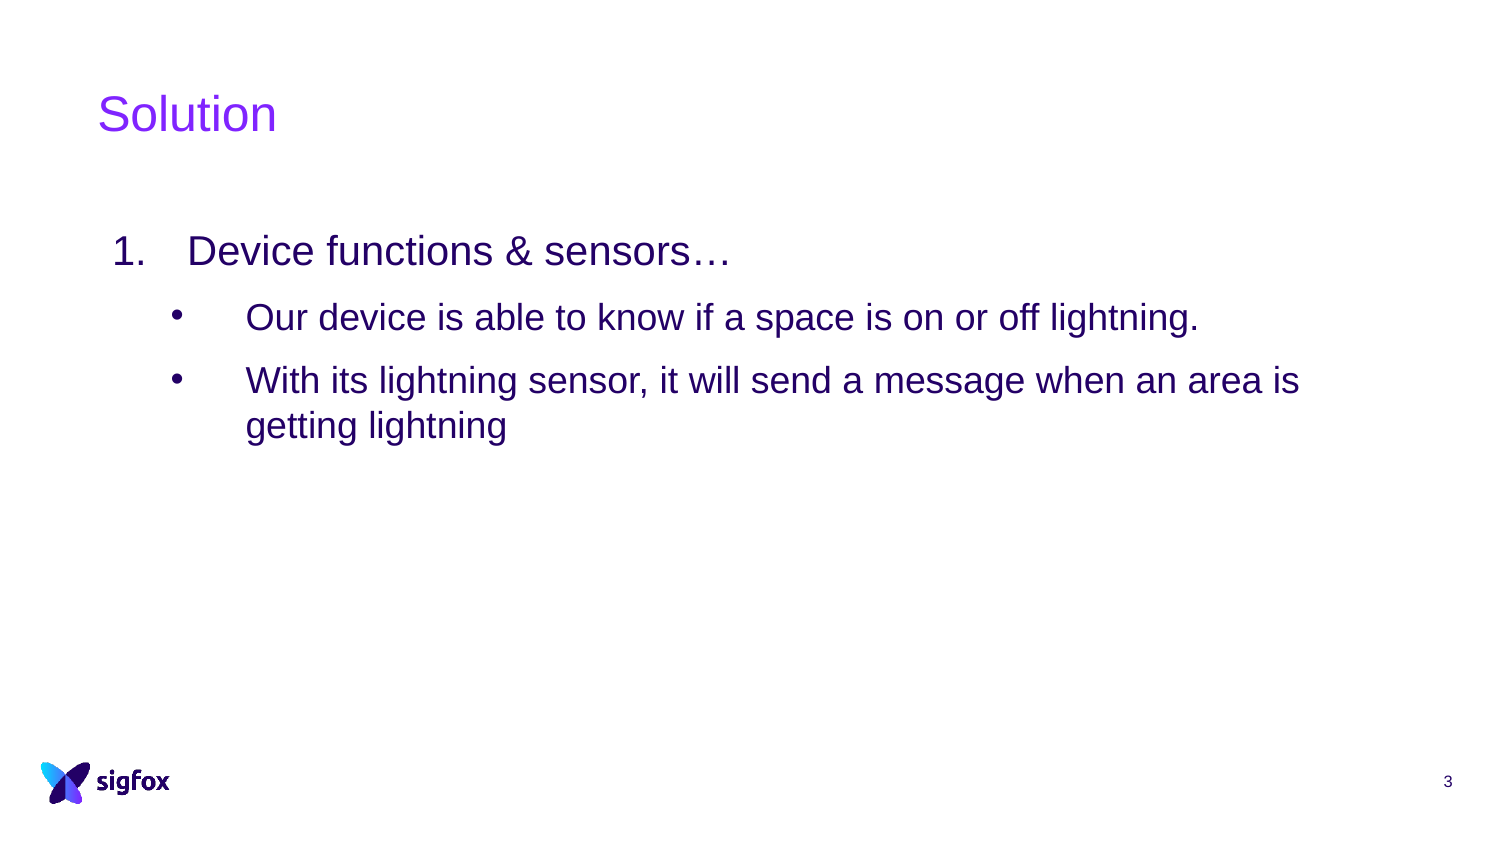

# Solution
Device functions & sensors…
Our device is able to know if a space is on or off lightning.
With its lightning sensor, it will send a message when an area is getting lightning

3